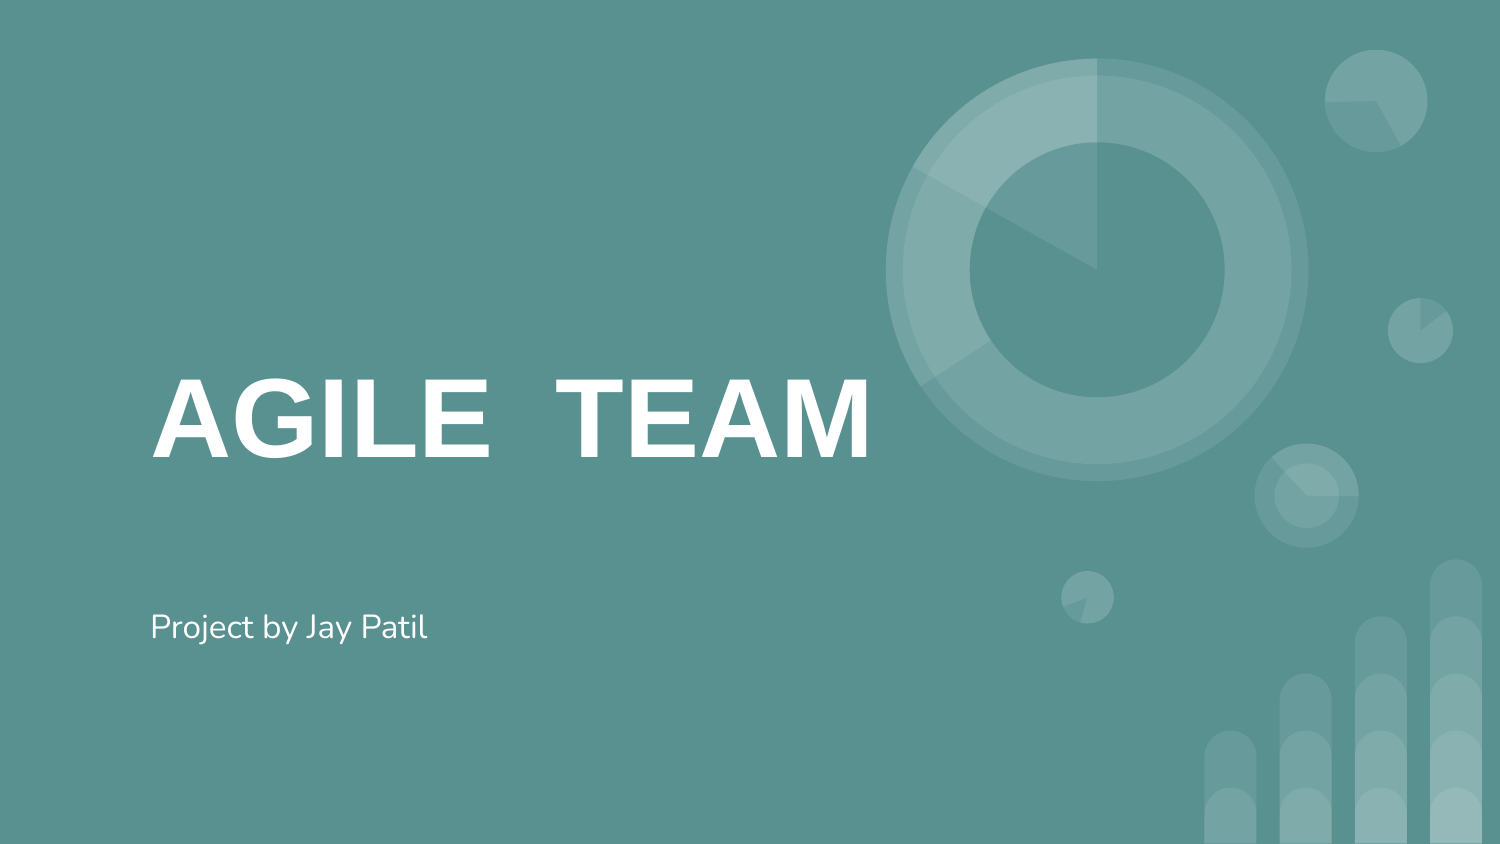

# AGILE  TEAM
Project by Jay Patil